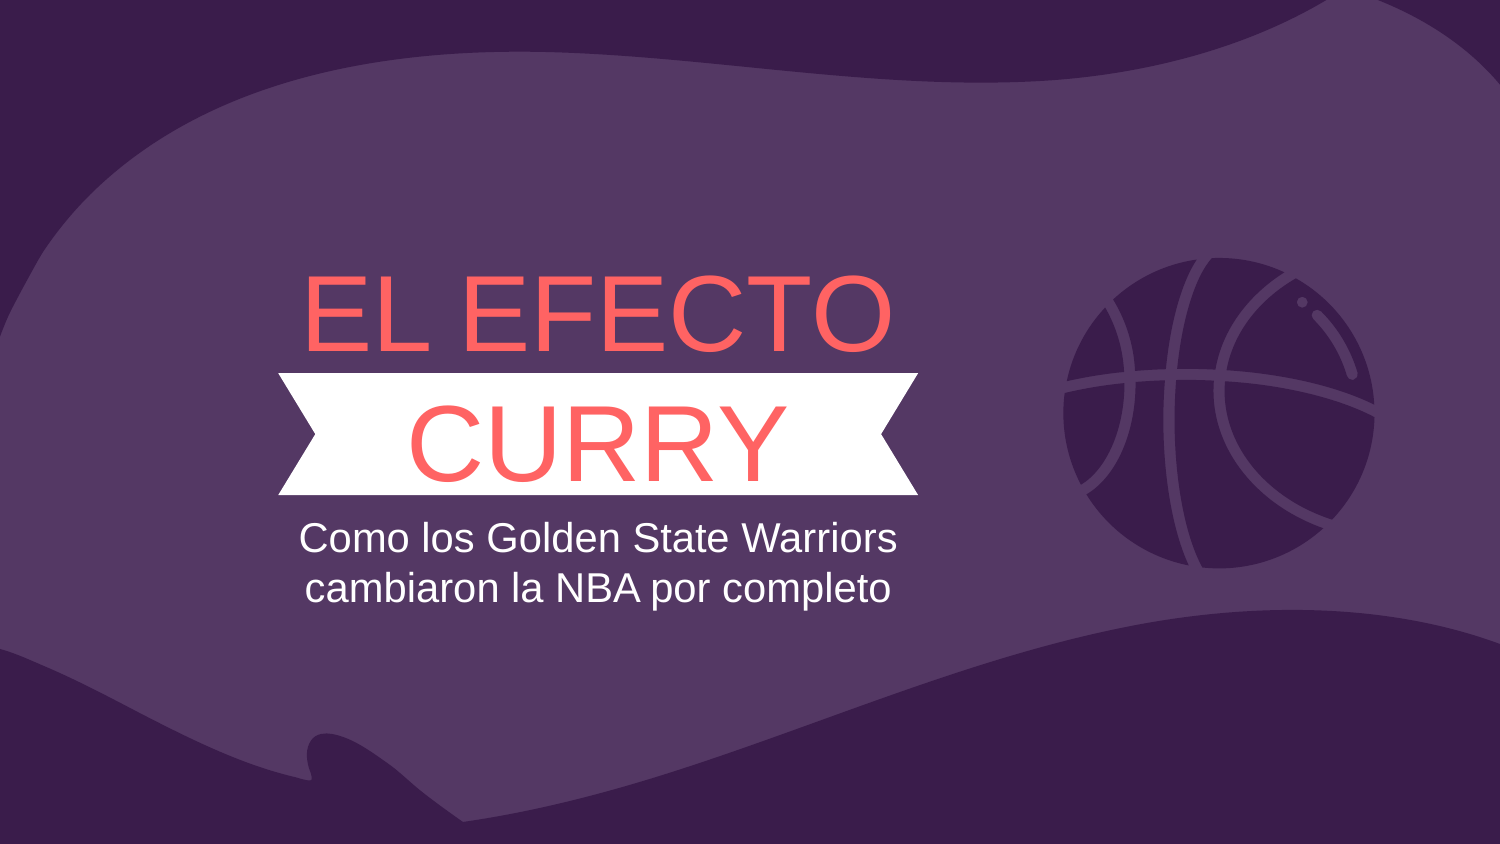

# EL EFECTO
CURRY

Como los Golden State Warriors cambiaron la NBA por completo